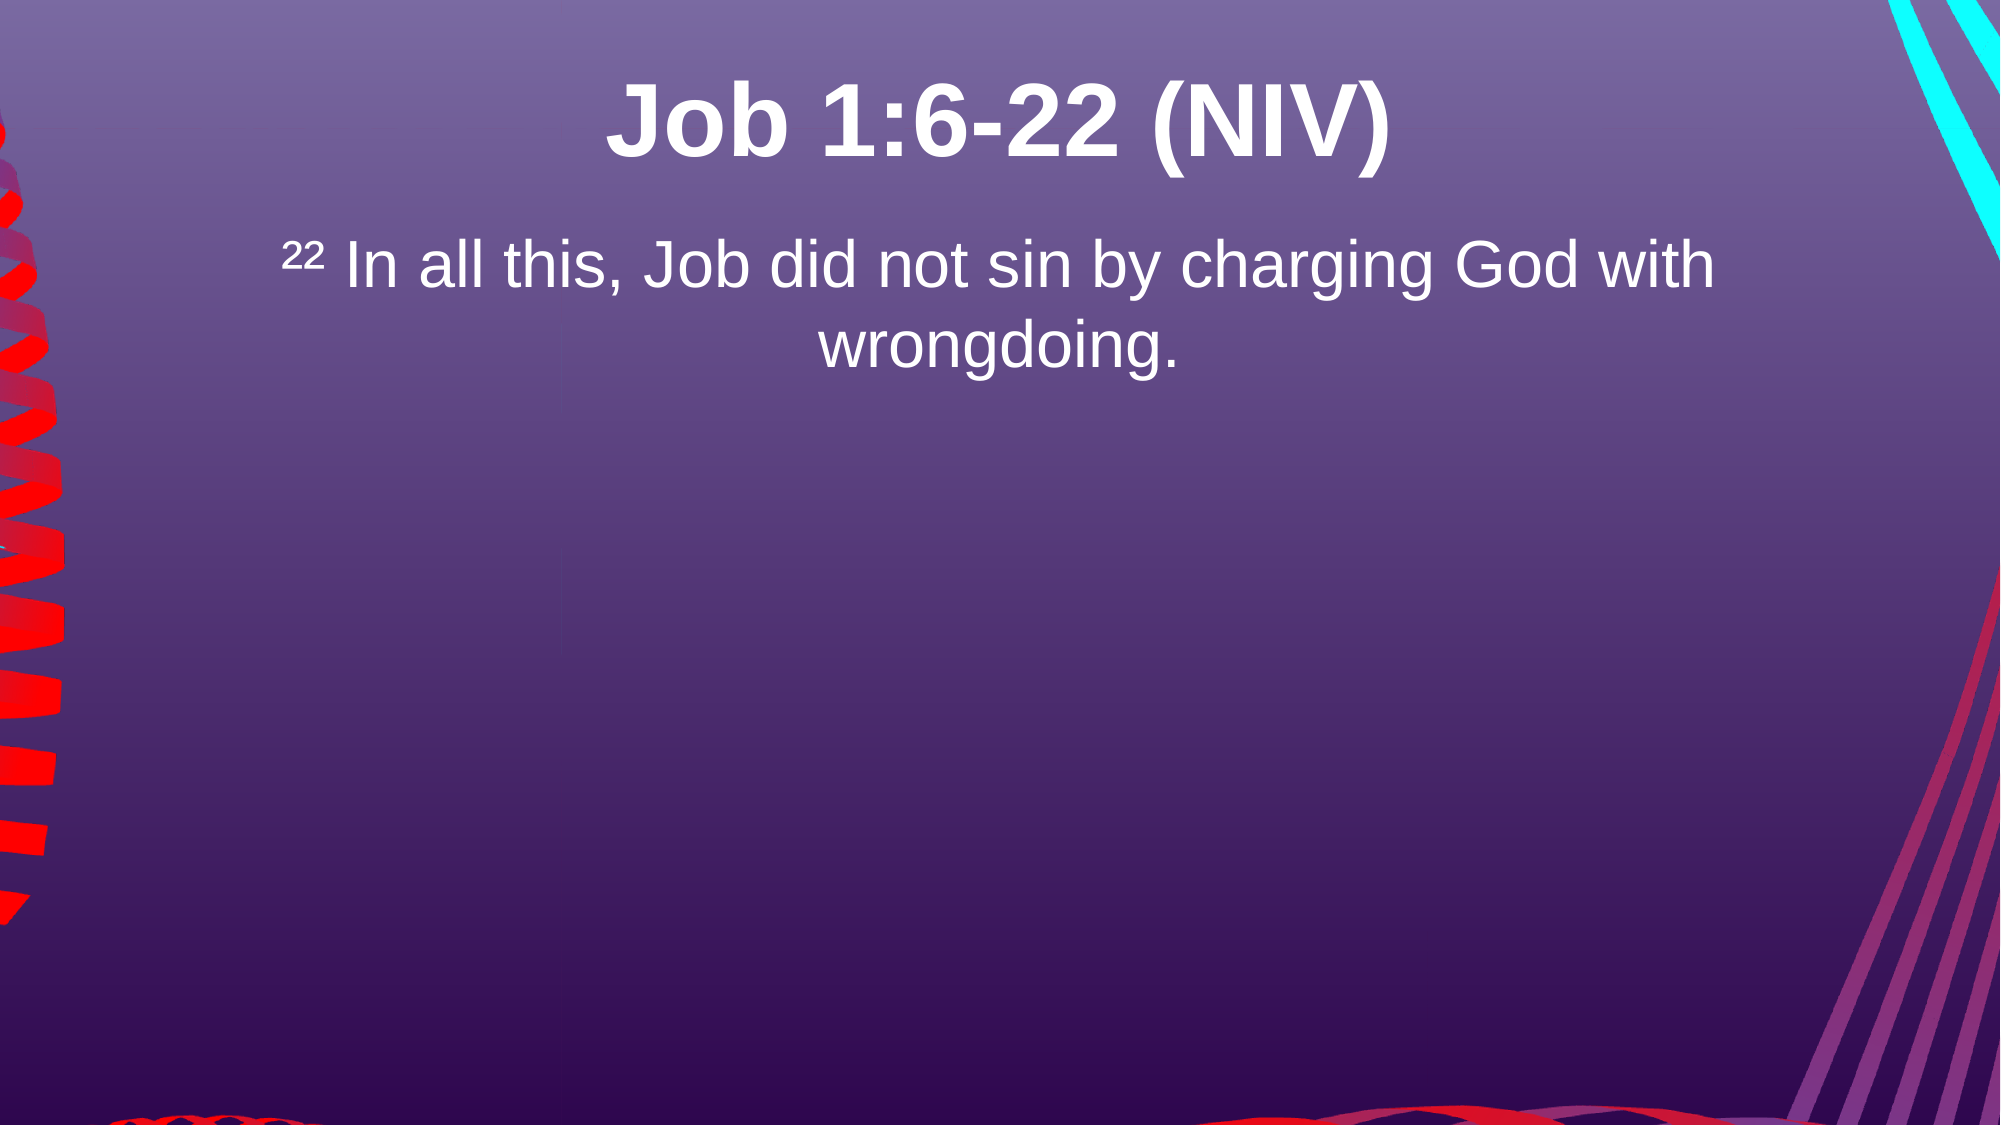

Job 1:6-22 (NIV)
²² In all this, Job did not sin by charging God with wrongdoing.